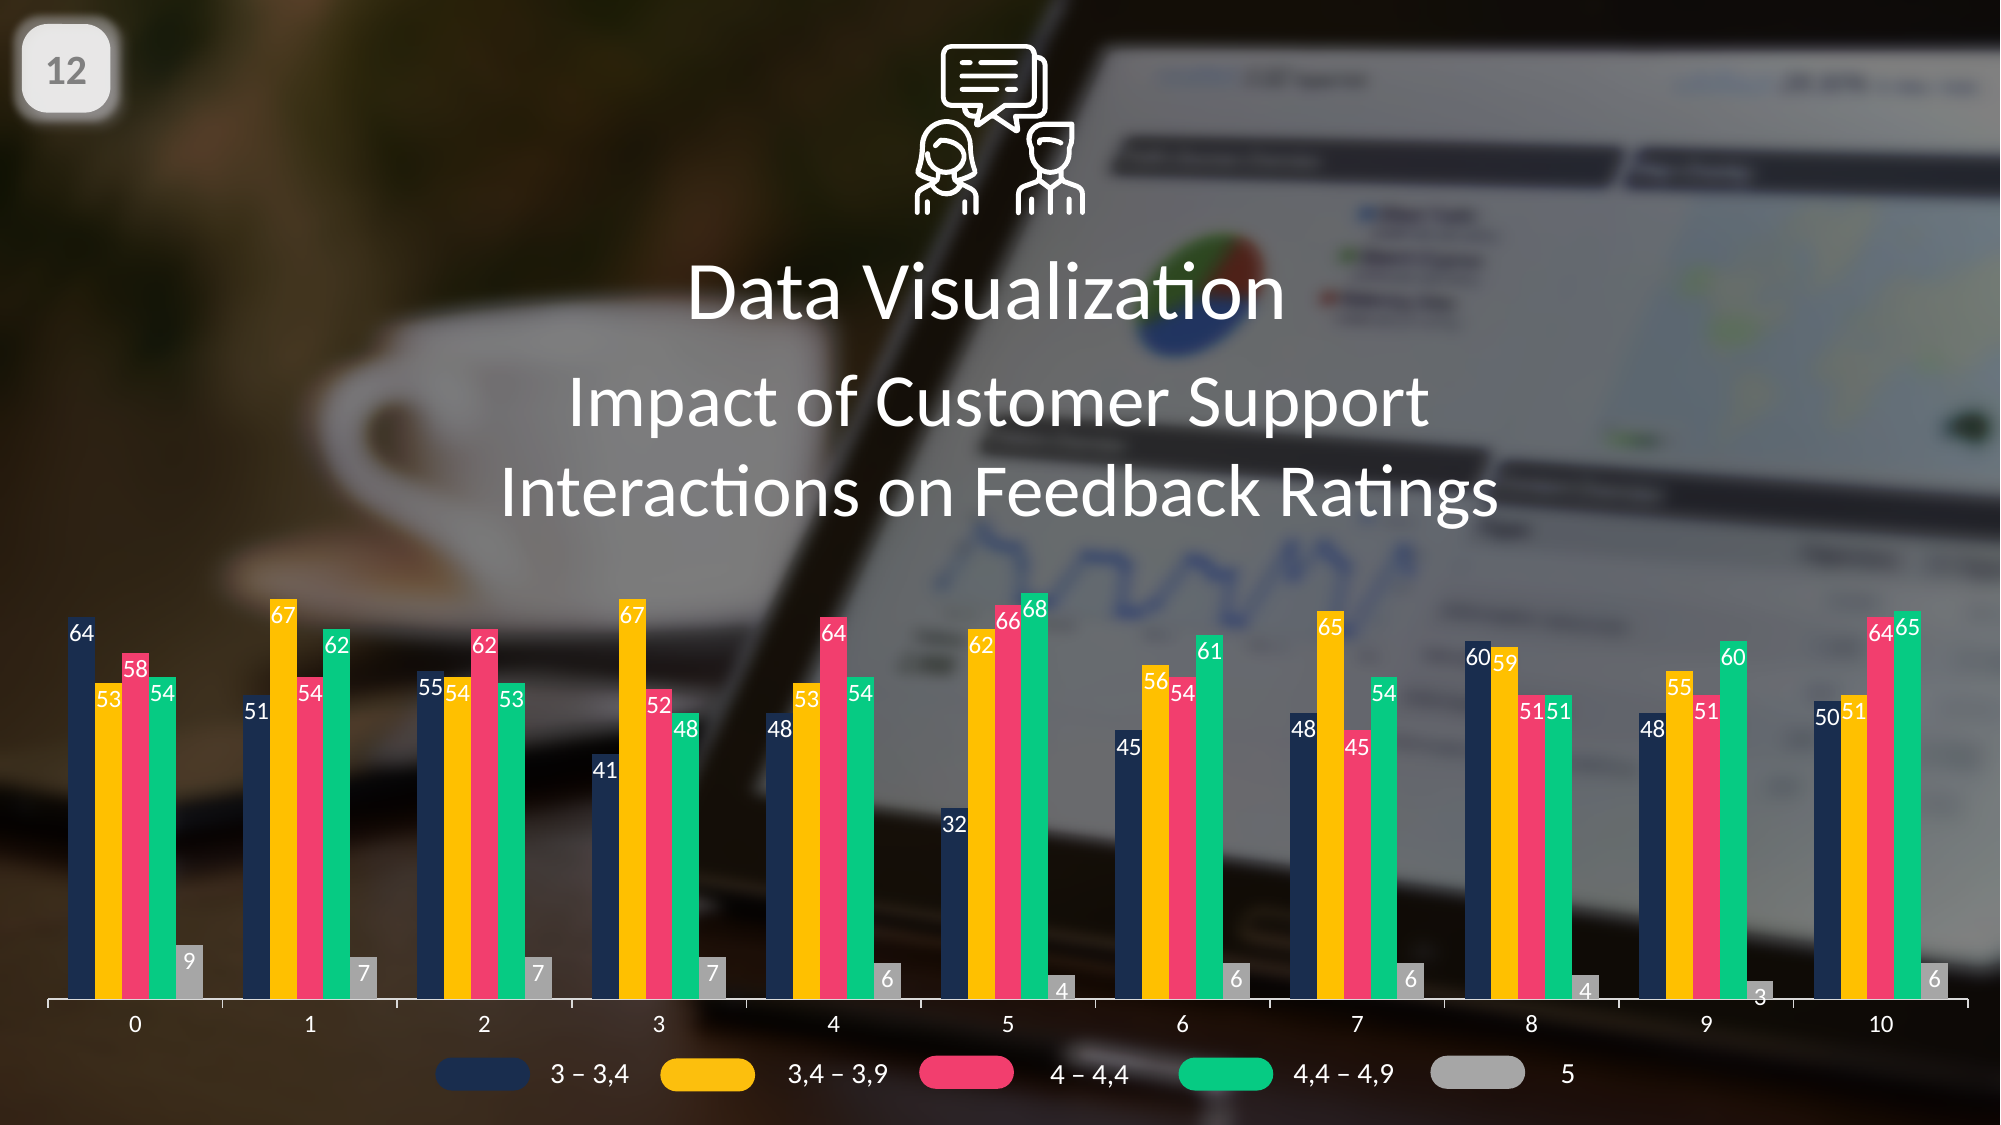

12

Data Visualization
Impact of Customer Support Interactions on Feedback Ratings

### Chart

| Category |
|---|

### Chart

| Category | 3.0-3.4 | 3.5 - 3.9 | 4.0 - 4.4 | 4.5 - 4.9 | 5,0 |
|---|---|---|---|---|---|
| 0 | 64.0 | 53.0 | 58.0 | 54.0 | 9.0 |
| 1 | 51.0 | 67.0 | 54.0 | 62.0 | 7.0 |
| 2 | 55.0 | 54.0 | 62.0 | 53.0 | 7.0 |
| 3 | 41.0 | 67.0 | 52.0 | 48.0 | 7.0 |
| 4 | 48.0 | 53.0 | 64.0 | 54.0 | 6.0 |
| 5 | 32.0 | 62.0 | 66.0 | 68.0 | 4.0 |
| 6 | 45.0 | 56.0 | 54.0 | 61.0 | 6.0 |
| 7 | 48.0 | 65.0 | 45.0 | 54.0 | 6.0 |
| 8 | 60.0 | 59.0 | 51.0 | 51.0 | 4.0 |
| 9 | 48.0 | 55.0 | 51.0 | 60.0 | 3.0 |
| 10 | 50.0 | 51.0 | 64.0 | 65.0 | 6.0 |
3 – 3,4
3,4 – 3,9
4,4 – 4,9
5
4 – 4,4